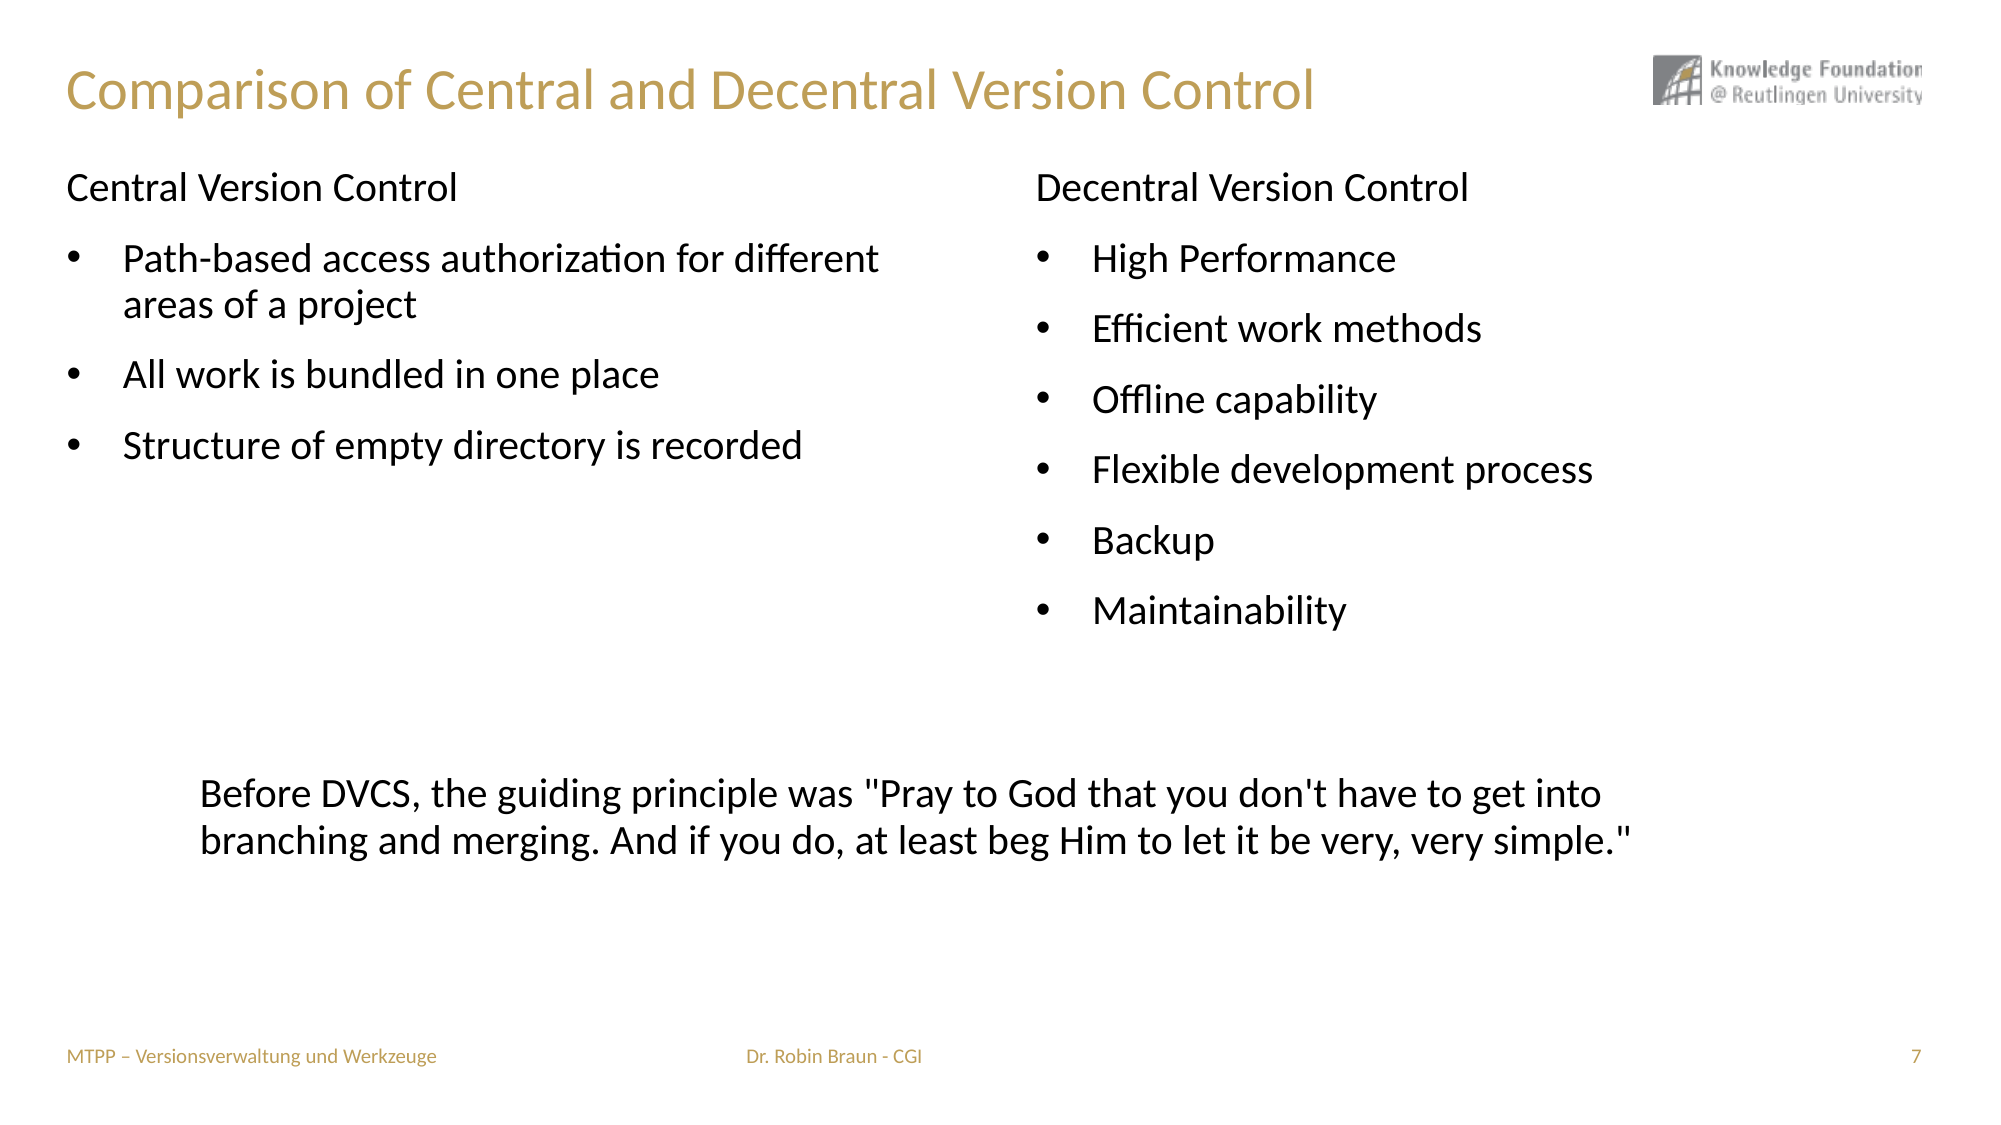

# Comparison of Central and Decentral Version Control
Central Version Control
Path-based access authorization for different areas of a project
All work is bundled in one place
Structure of empty directory is recorded

Decentral Version Control
High Performance
Efficient work methods
Offline capability
Flexible development process
Backup
Maintainability

Before DVCS, the guiding principle was "Pray to God that you don't have to get into branching and merging. And if you do, at least beg Him to let it be very, very simple."